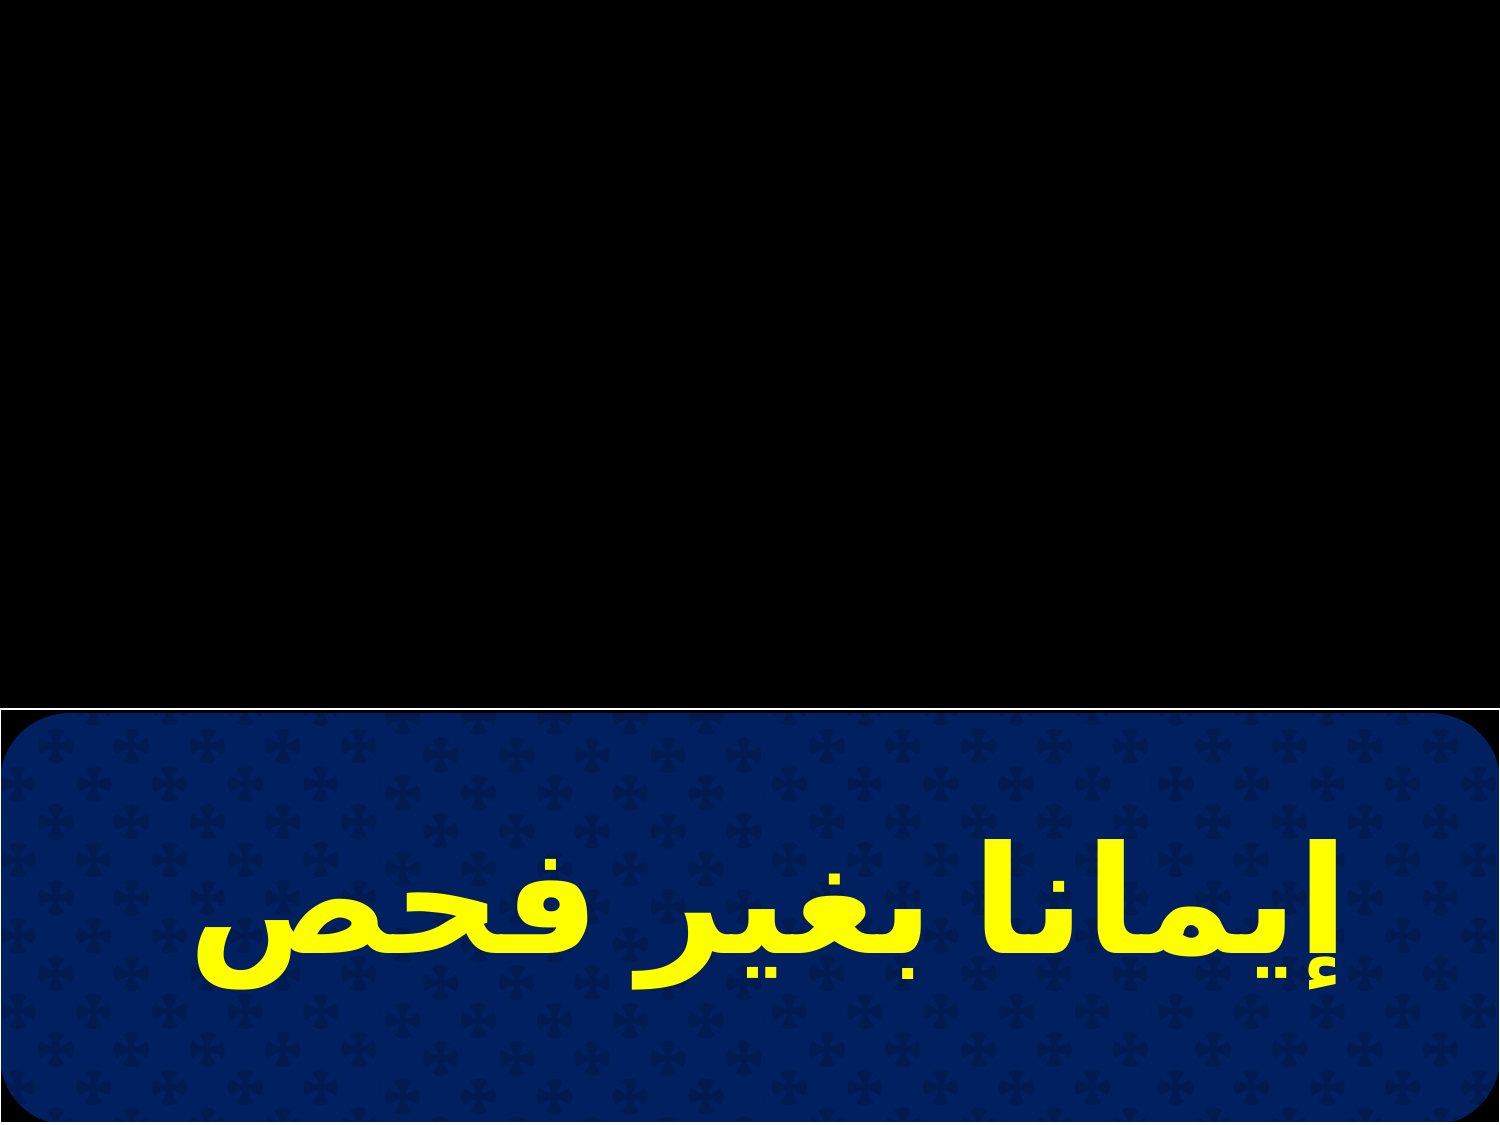

| إيمانا بغير فحص |
| --- |